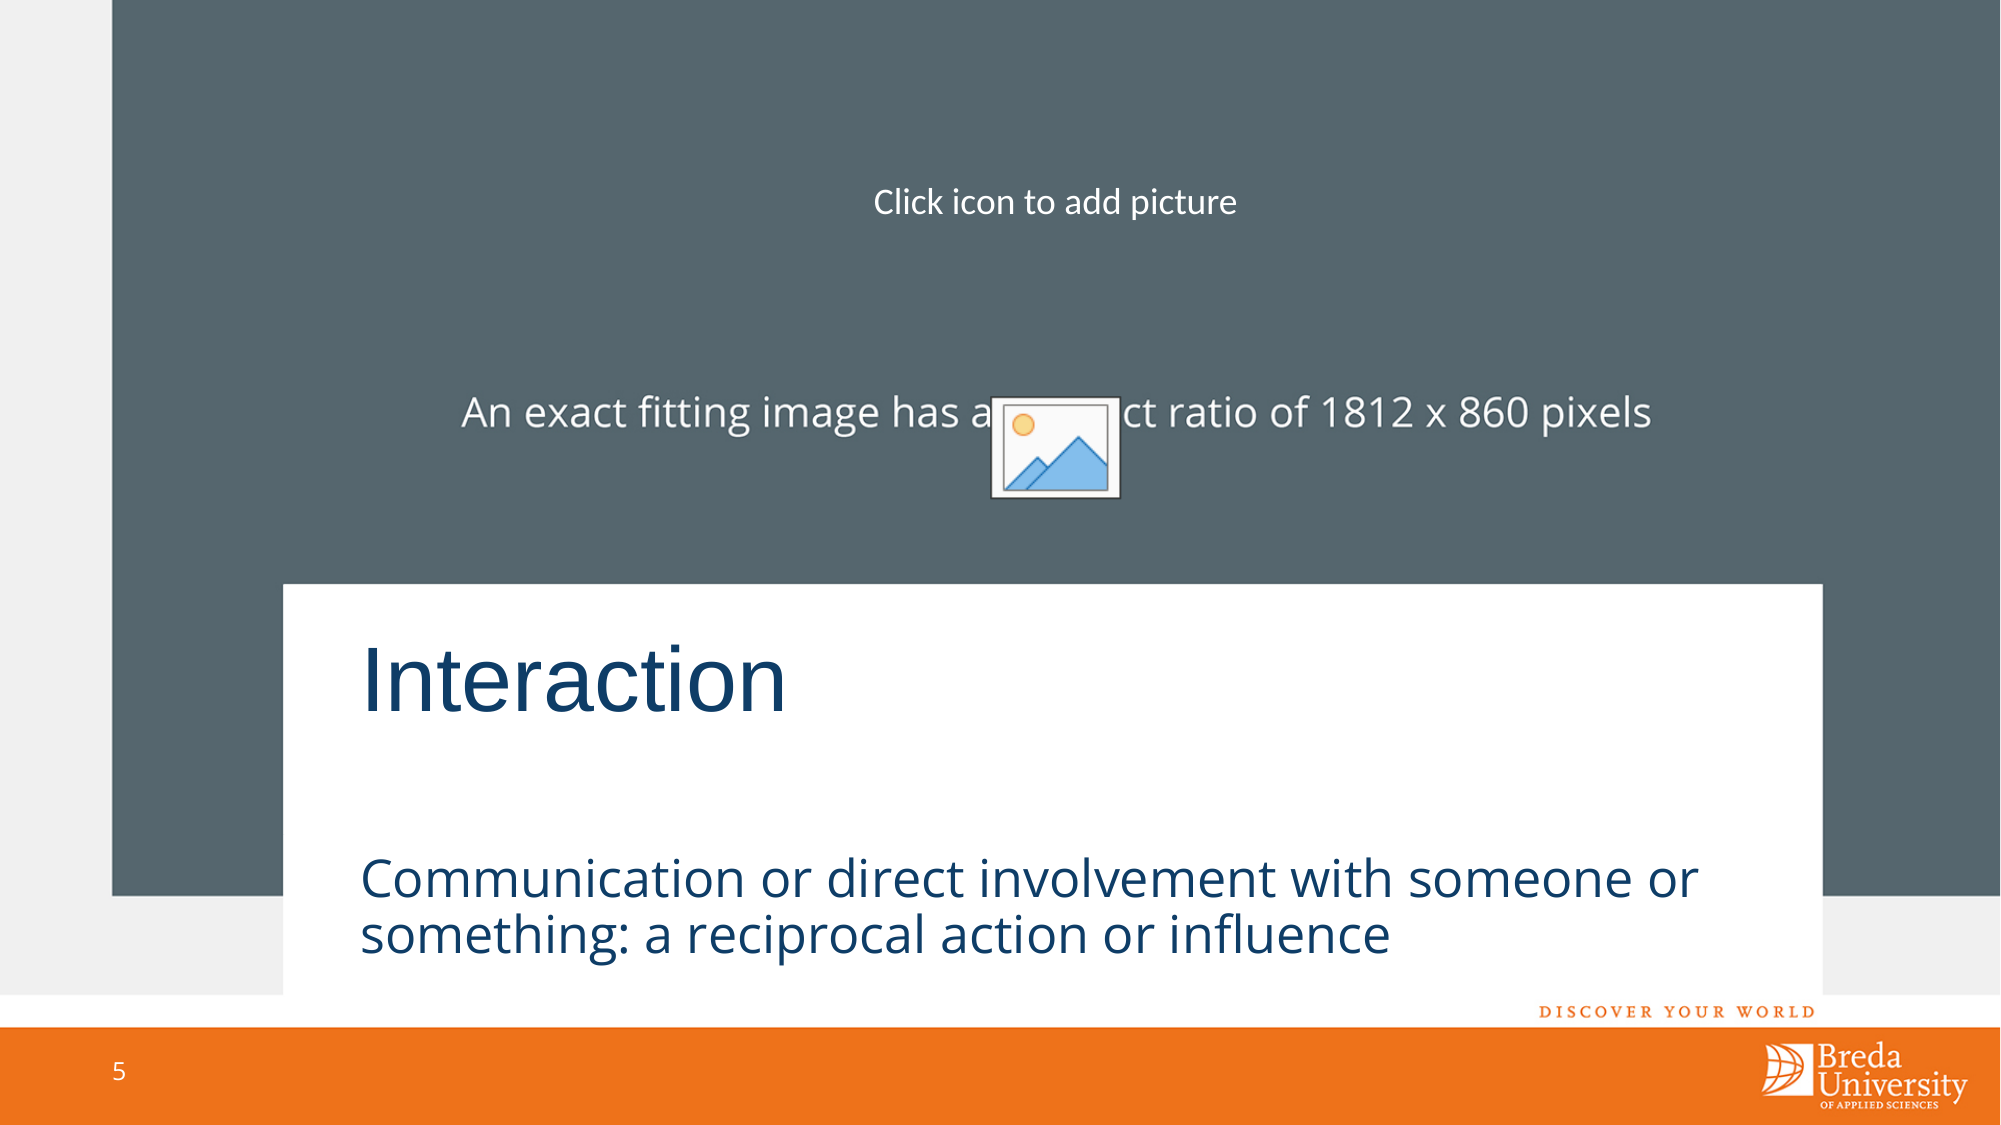

# Interaction
Communication or direct involvement with someone or something: a reciprocal action or influence
5